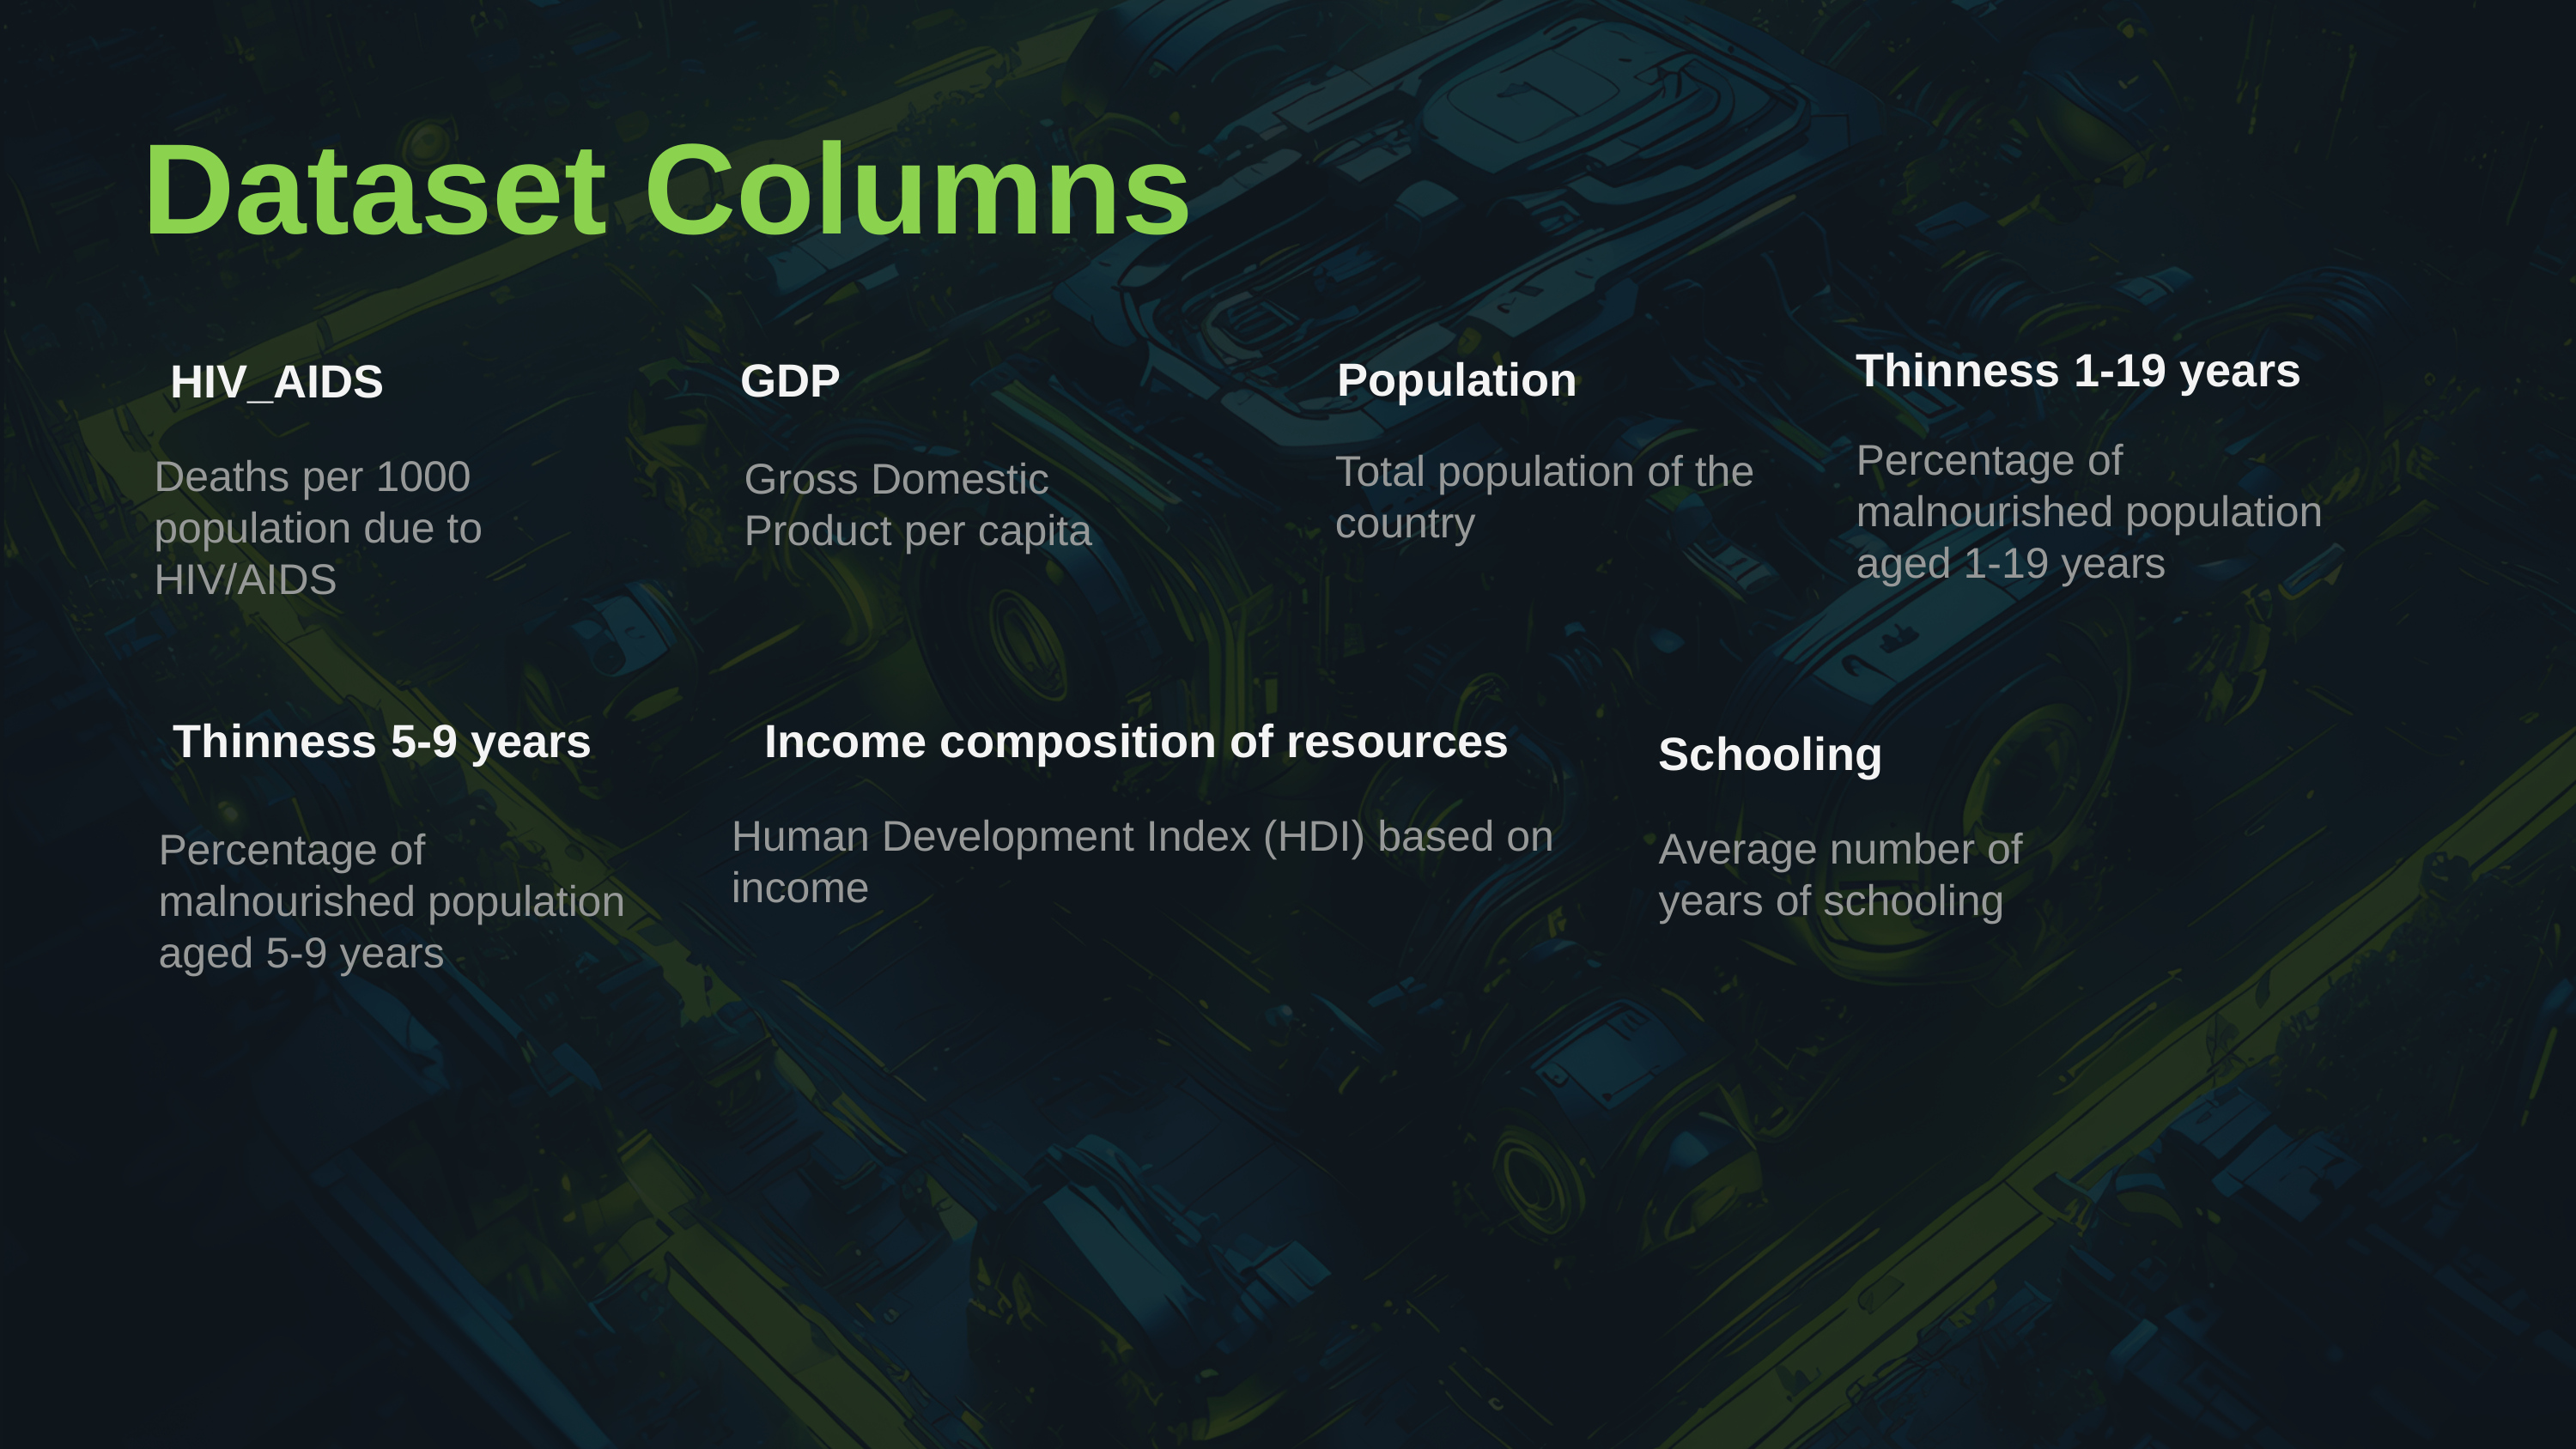

Dataset Columns
Thinness 1-19 years
Percentage of malnourished population aged 1-19 years
Population
Total population of the country
GDP
Gross Domestic Product per capita
HIV_AIDS
Deaths per 1000 population due to HIV/AIDS
Thinness 5-9 years
Percentage of malnourished population aged 5-9 years
Income composition of resources
Human Development Index (HDI) based on income
Schooling
Average number of years of schooling